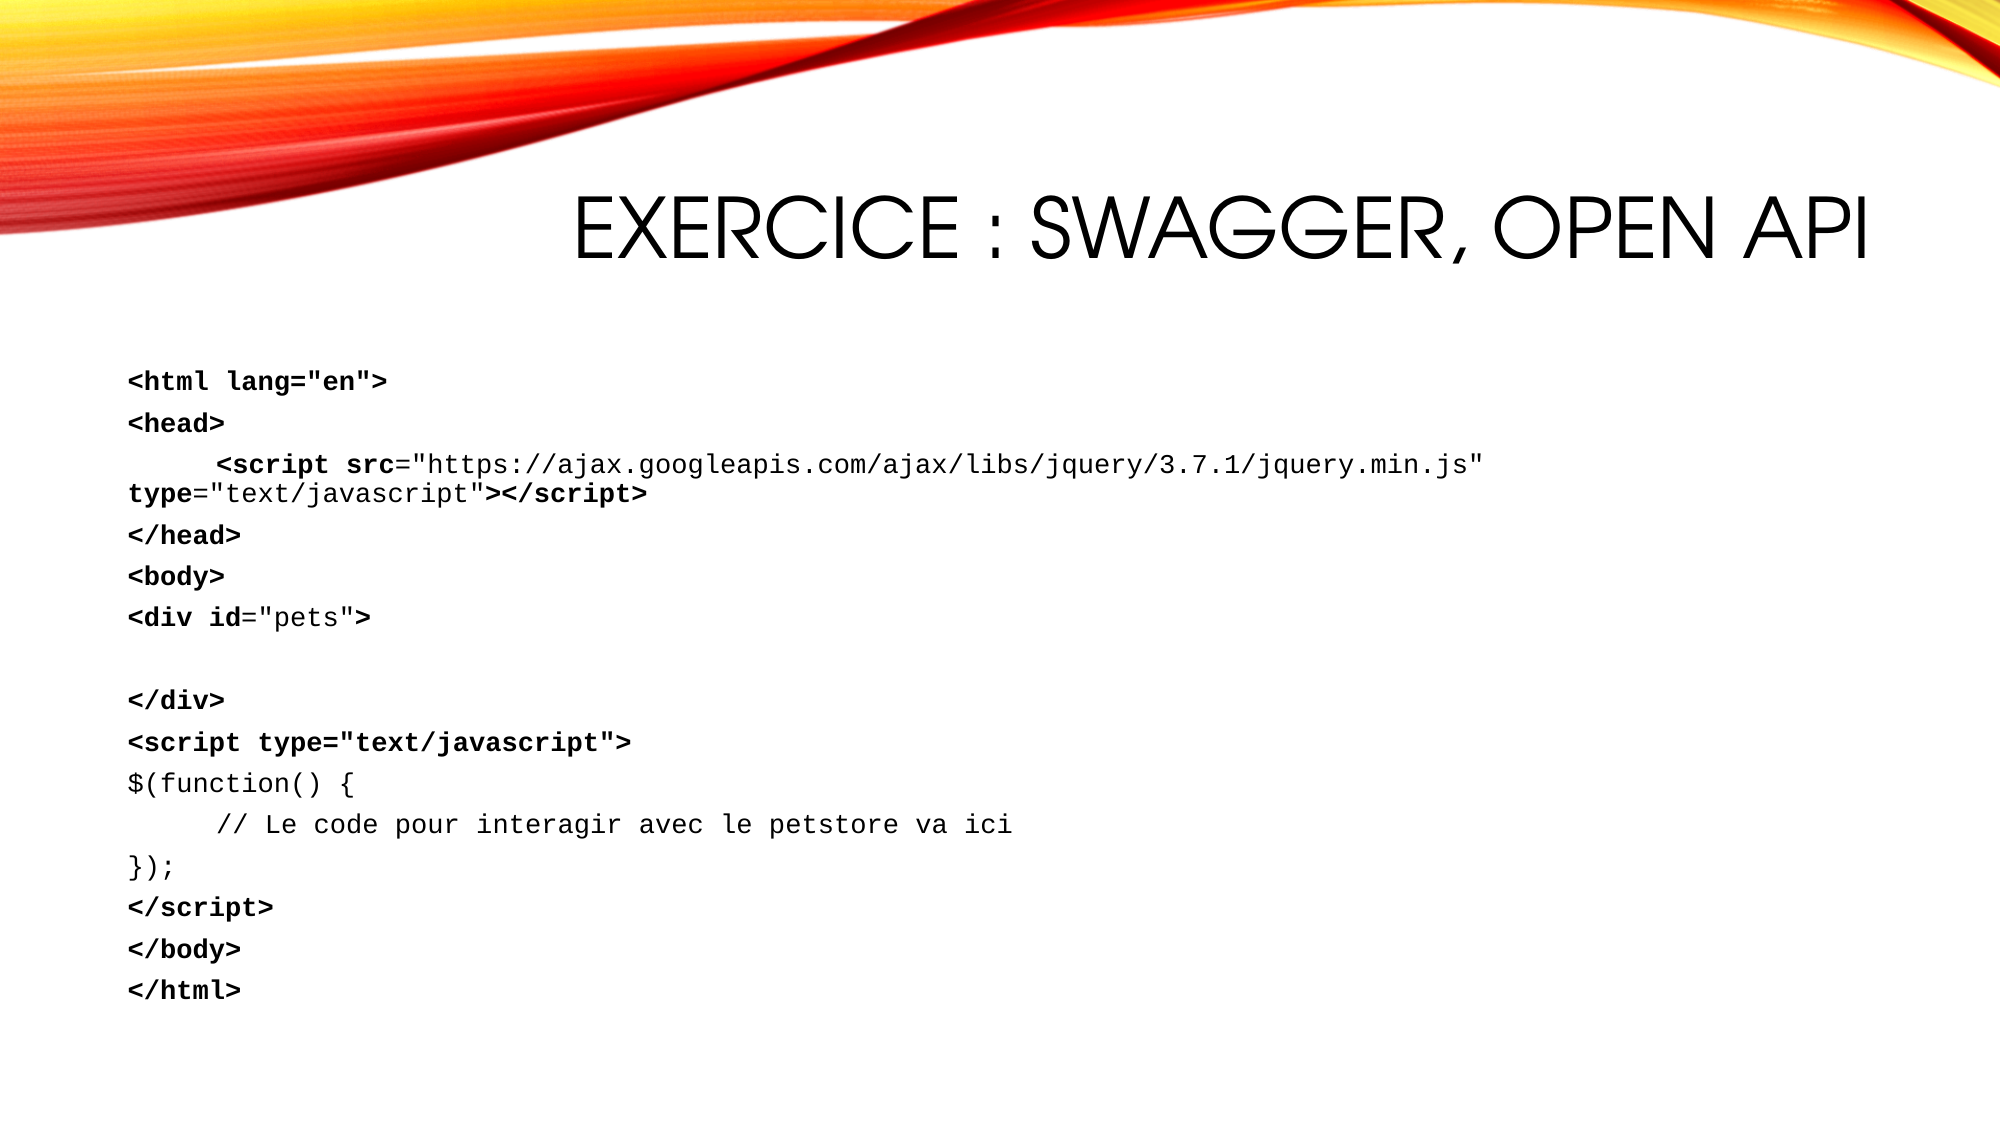

# Exercice : Swagger, Open API
<html lang="en">
<head>
	<script src="https://ajax.googleapis.com/ajax/libs/jquery/3.7.1/jquery.min.js" type="text/javascript"></script>
</head>
<body>
<div id="pets">

</div>
<script type="text/javascript">
$(function() {
	// Le code pour interagir avec le petstore va ici
});
</script>
</body>
</html>